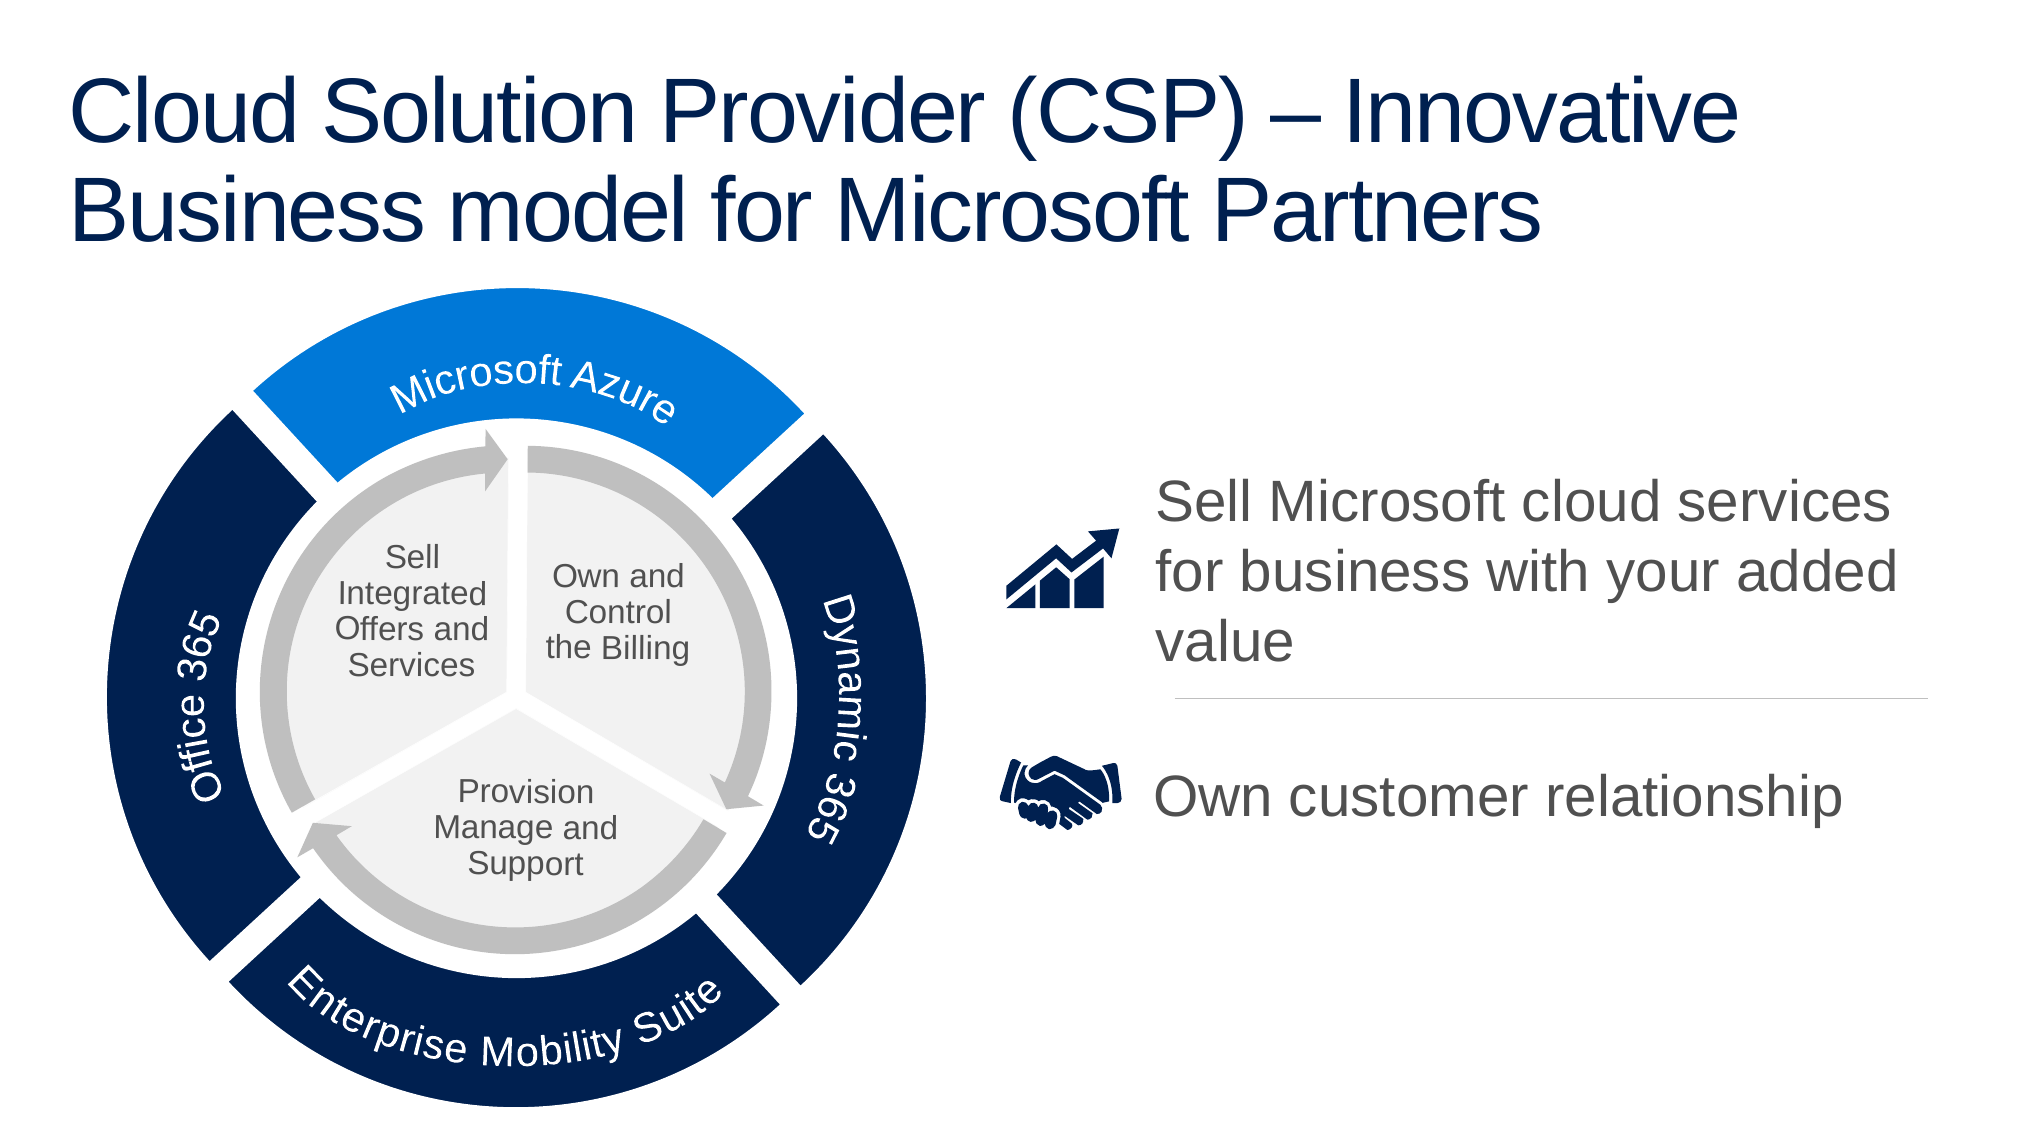

# Cloud Solution Provider (CSP) – Innovative Business model for Microsoft Partners

Microsoft Azure

Sell Microsoft cloud services for business with your added value

Sell Integrated Offers and Services
Own and Control the Billing
Dynamic 365
Office 365

Own customer relationship
Provision Manage and Support
Enterprise Mobility Suite